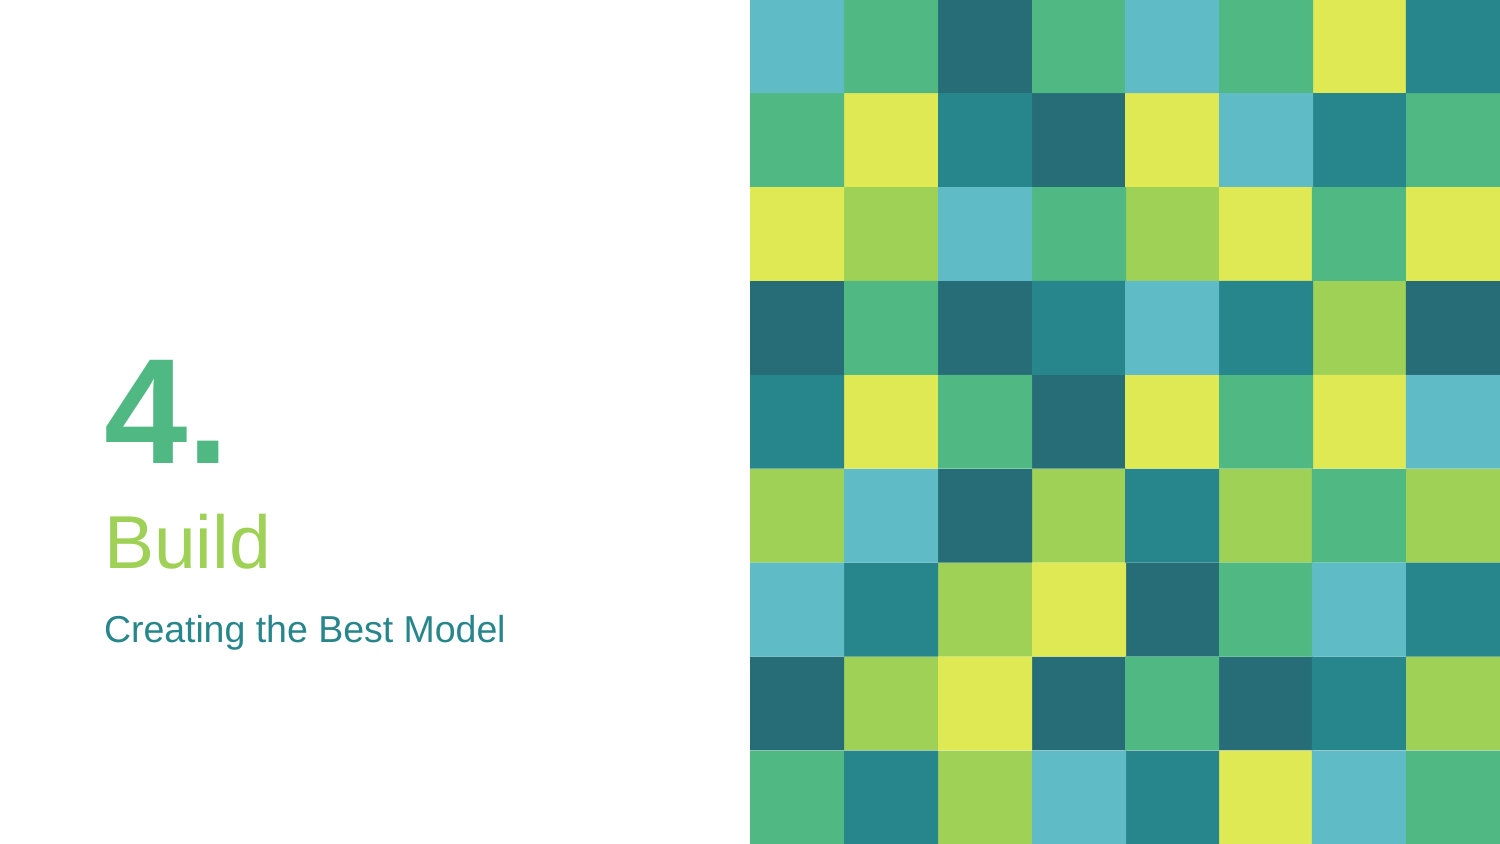

# 4.
Build
Creating the Best Model